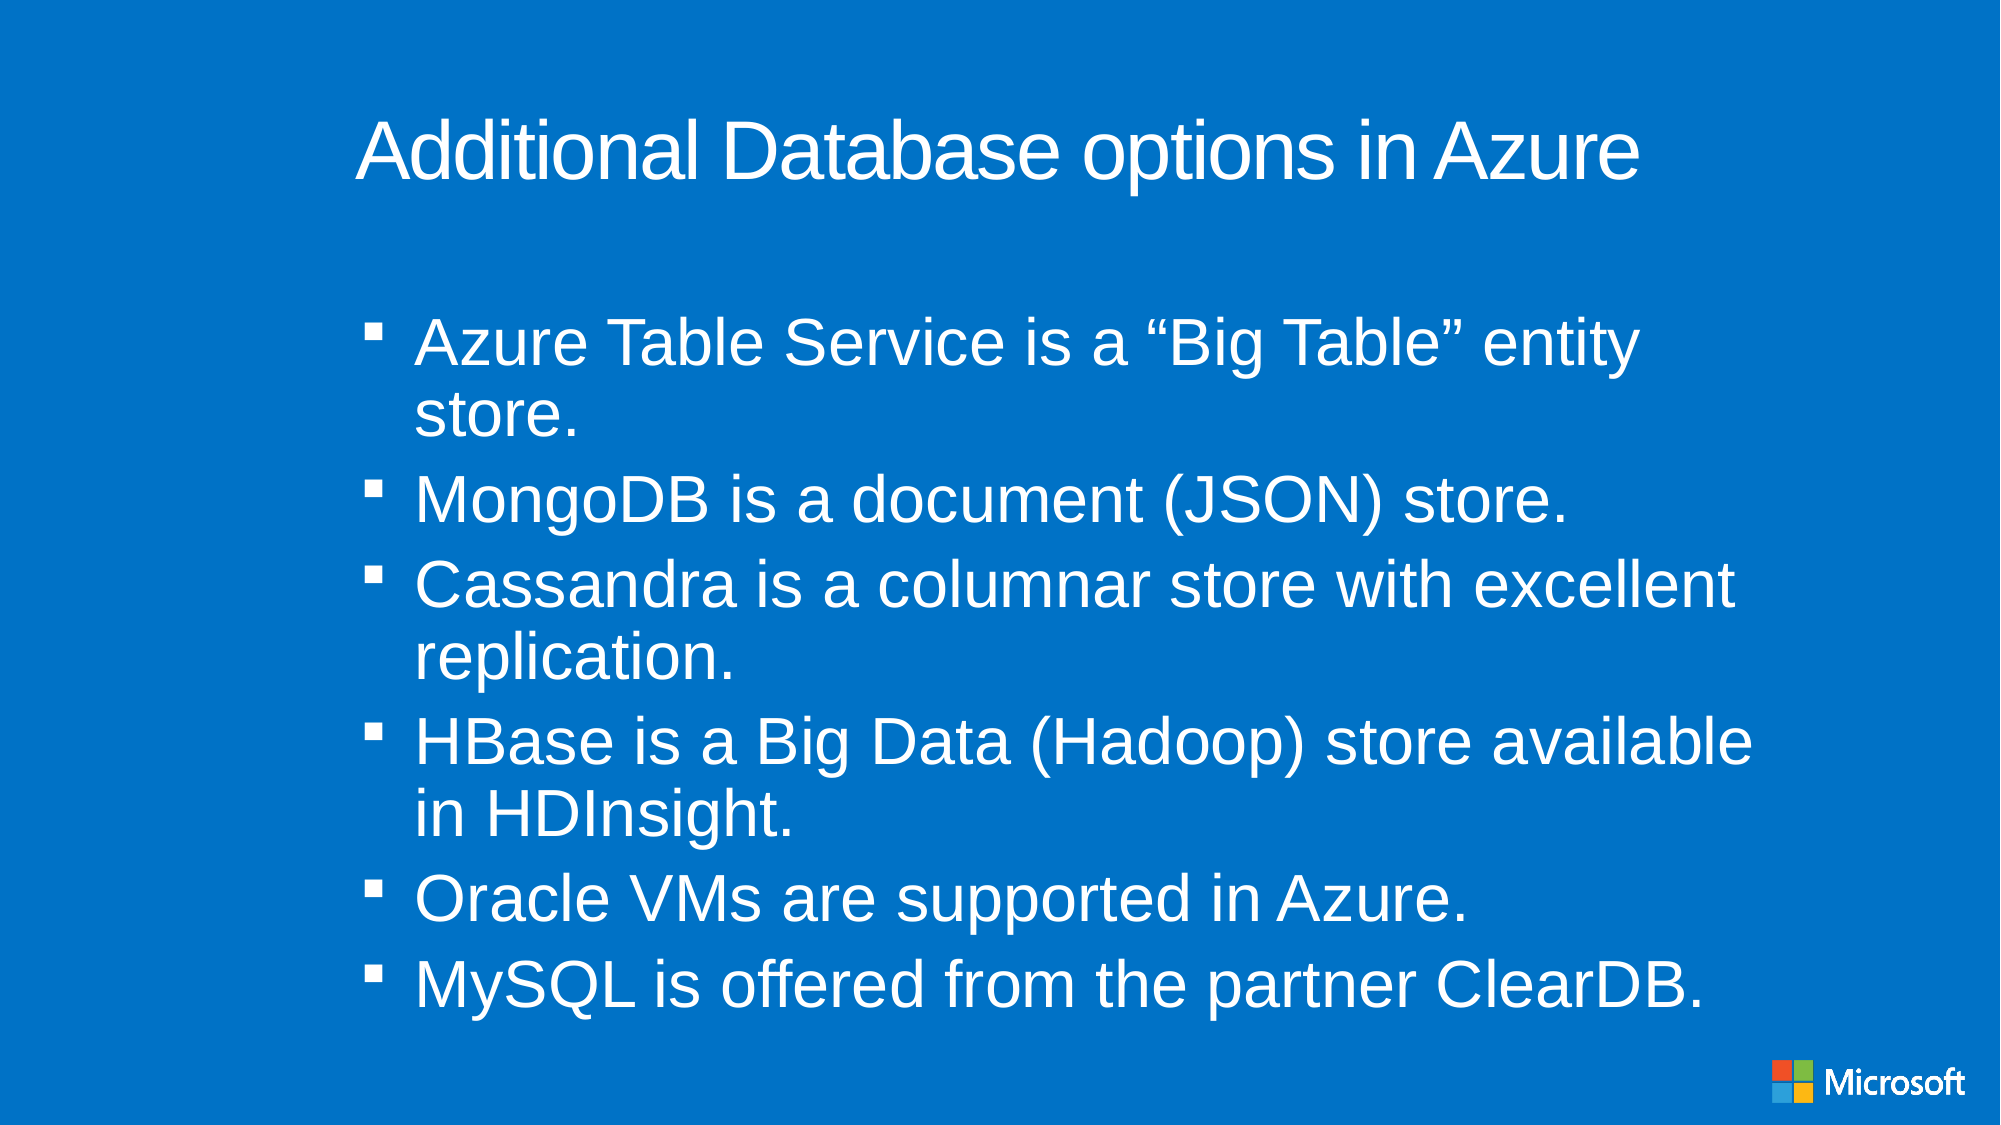

# Additional Database options in Azure
Azure Table Service is a “Big Table” entity store.
MongoDB is a document (JSON) store.
Cassandra is a columnar store with excellent replication.
HBase is a Big Data (Hadoop) store available in HDInsight.
Oracle VMs are supported in Azure.
MySQL is offered from the partner ClearDB.